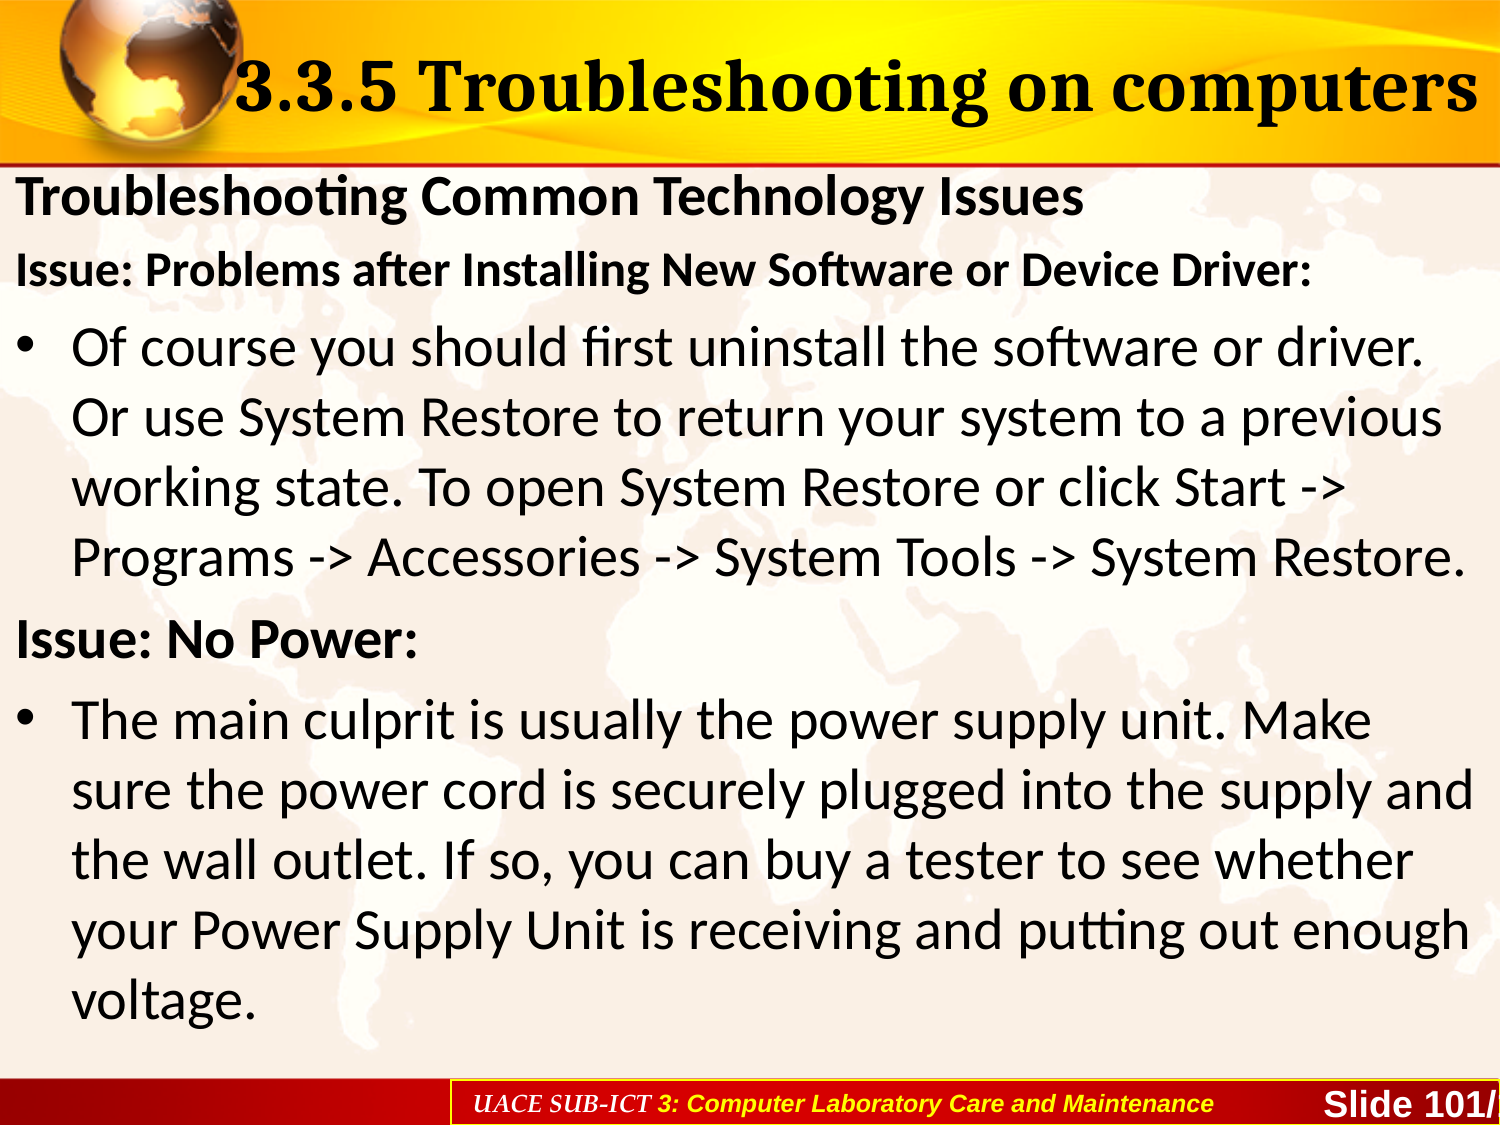

# 3.3.5 Troubleshooting on computers
Troubleshooting Common Technology Issues
Issue: Problems after Installing New Software or Device Driver:
Of course you should first uninstall the software or driver. Or use System Restore to return your system to a previous working state. To open System Restore or click Start -> Programs -> Accessories -> System Tools -> System Restore.
Issue: No Power:
The main culprit is usually the power supply unit. Make sure the power cord is securely plugged into the supply and the wall outlet. If so, you can buy a tester to see whether your Power Supply Unit is receiving and putting out enough voltage.